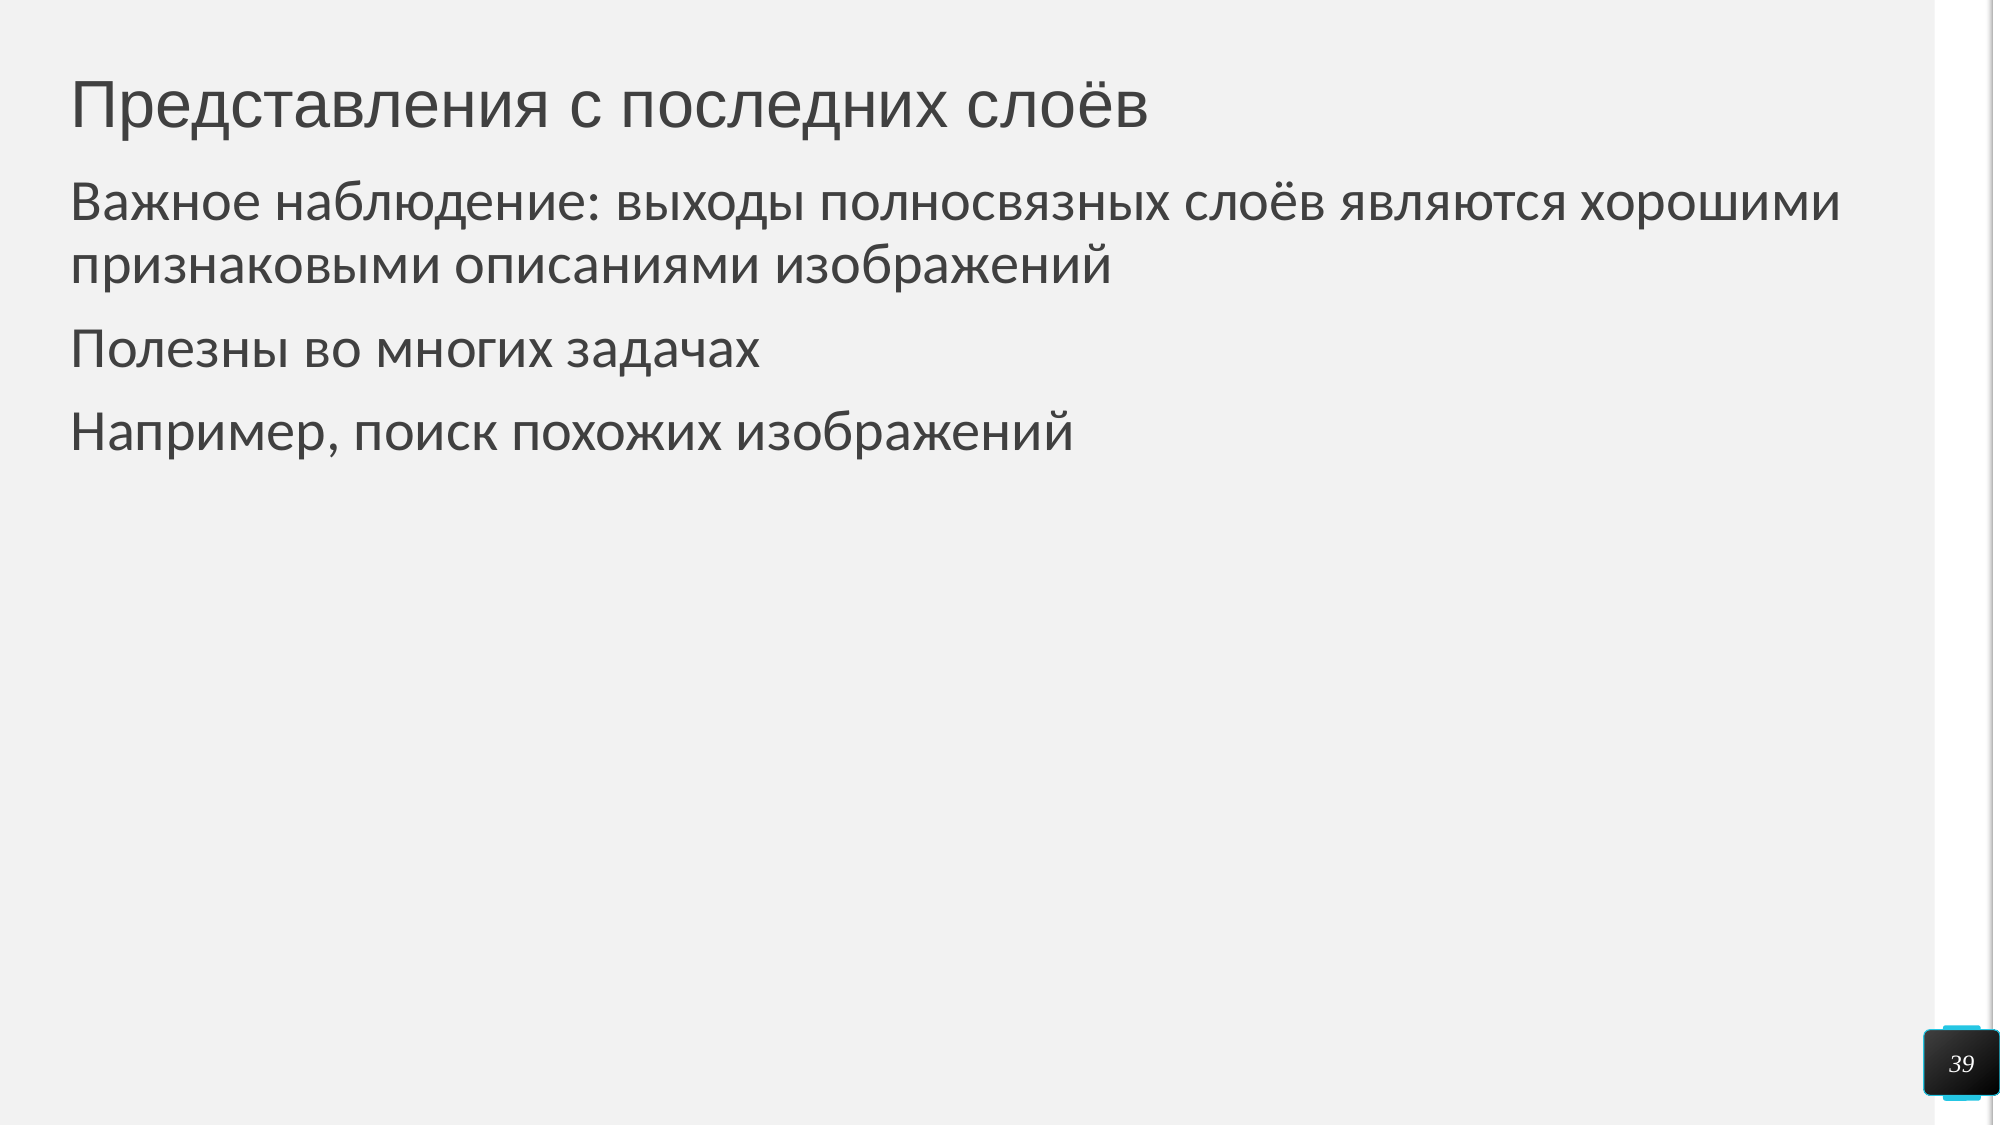

# Представления с последних слоёв
Важное наблюдение: выходы полносвязных слоёв являются хорошими признаковыми описаниями изображений
Полезны во многих задачах
Например, поиск похожих изображений
39